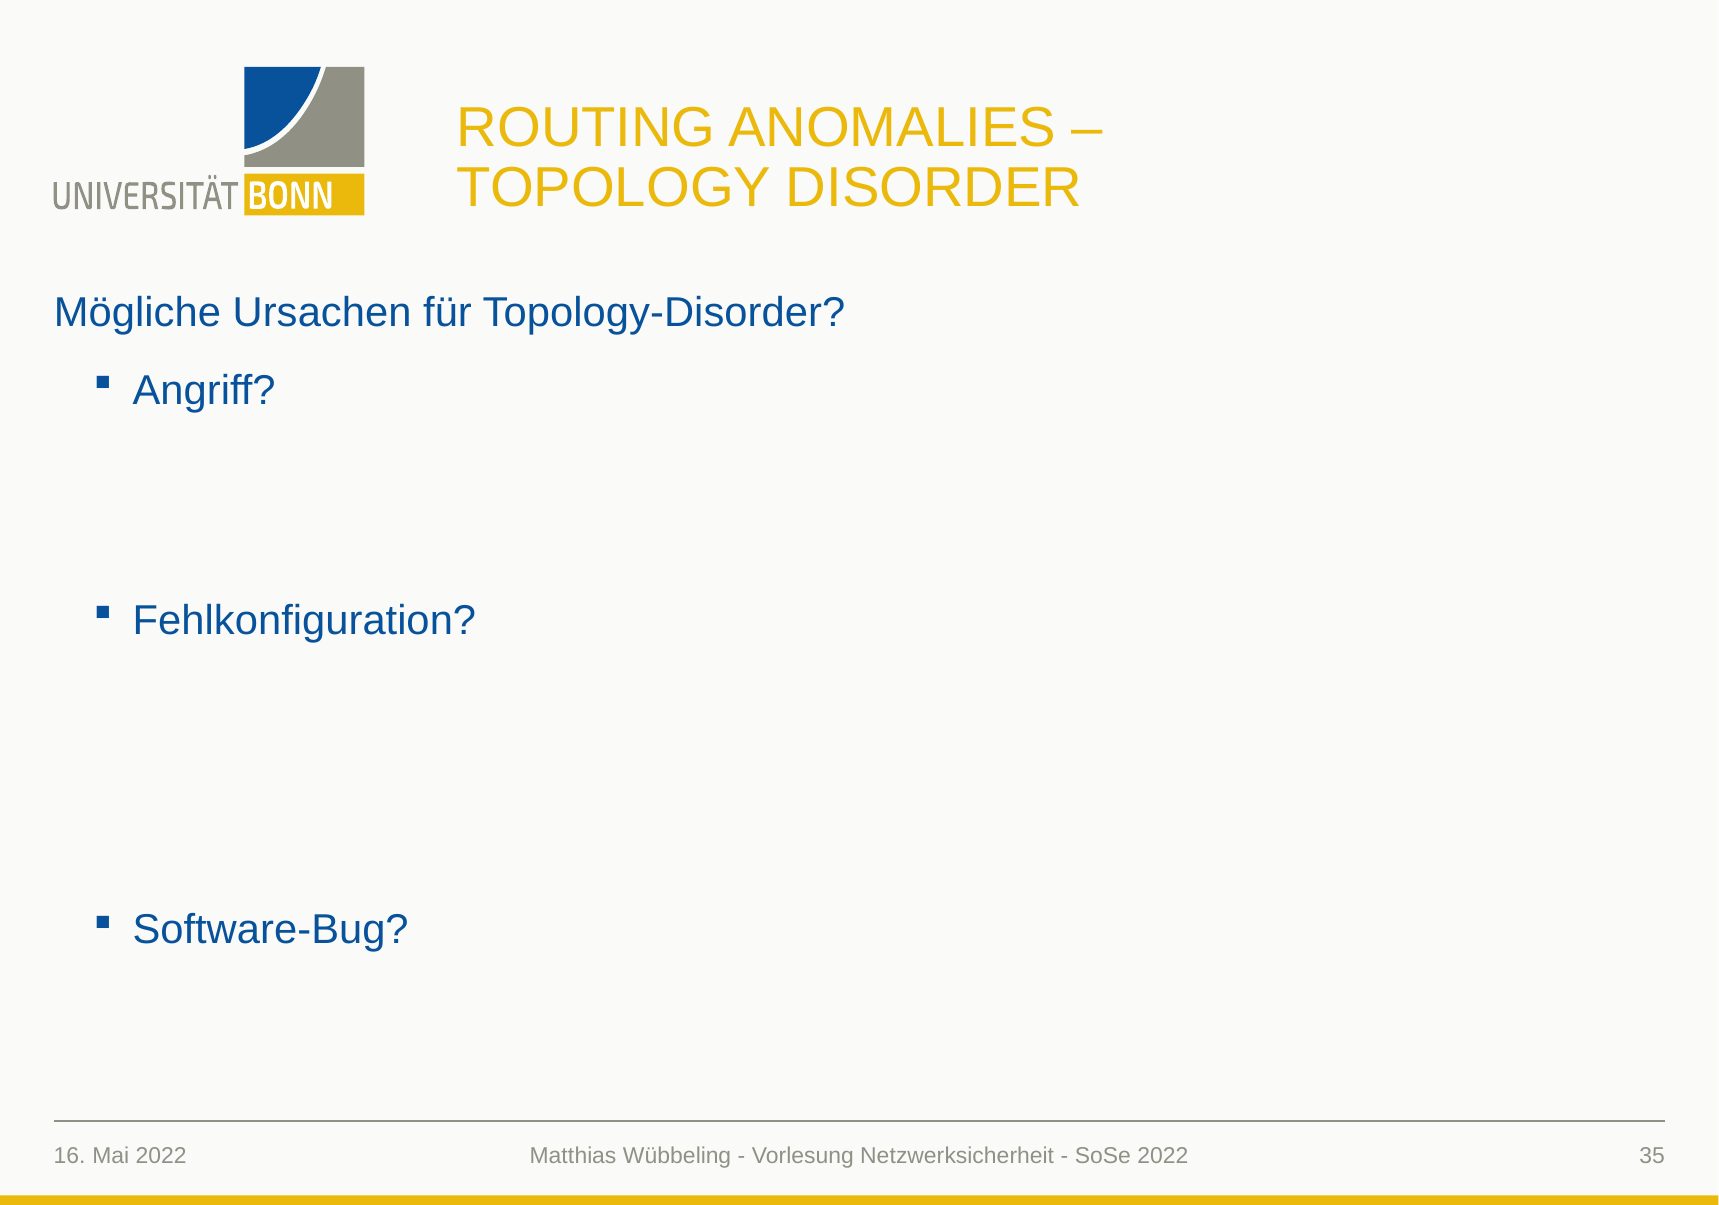

# Routing Anomalies – Topology Disorder
Mögliche Ursachen für Topology-Disorder?
Angriff?

Fehlkonfiguration?

Software-Bug?

16. Mai 2022
35
Matthias Wübbeling - Vorlesung Netzwerksicherheit - SoSe 2022